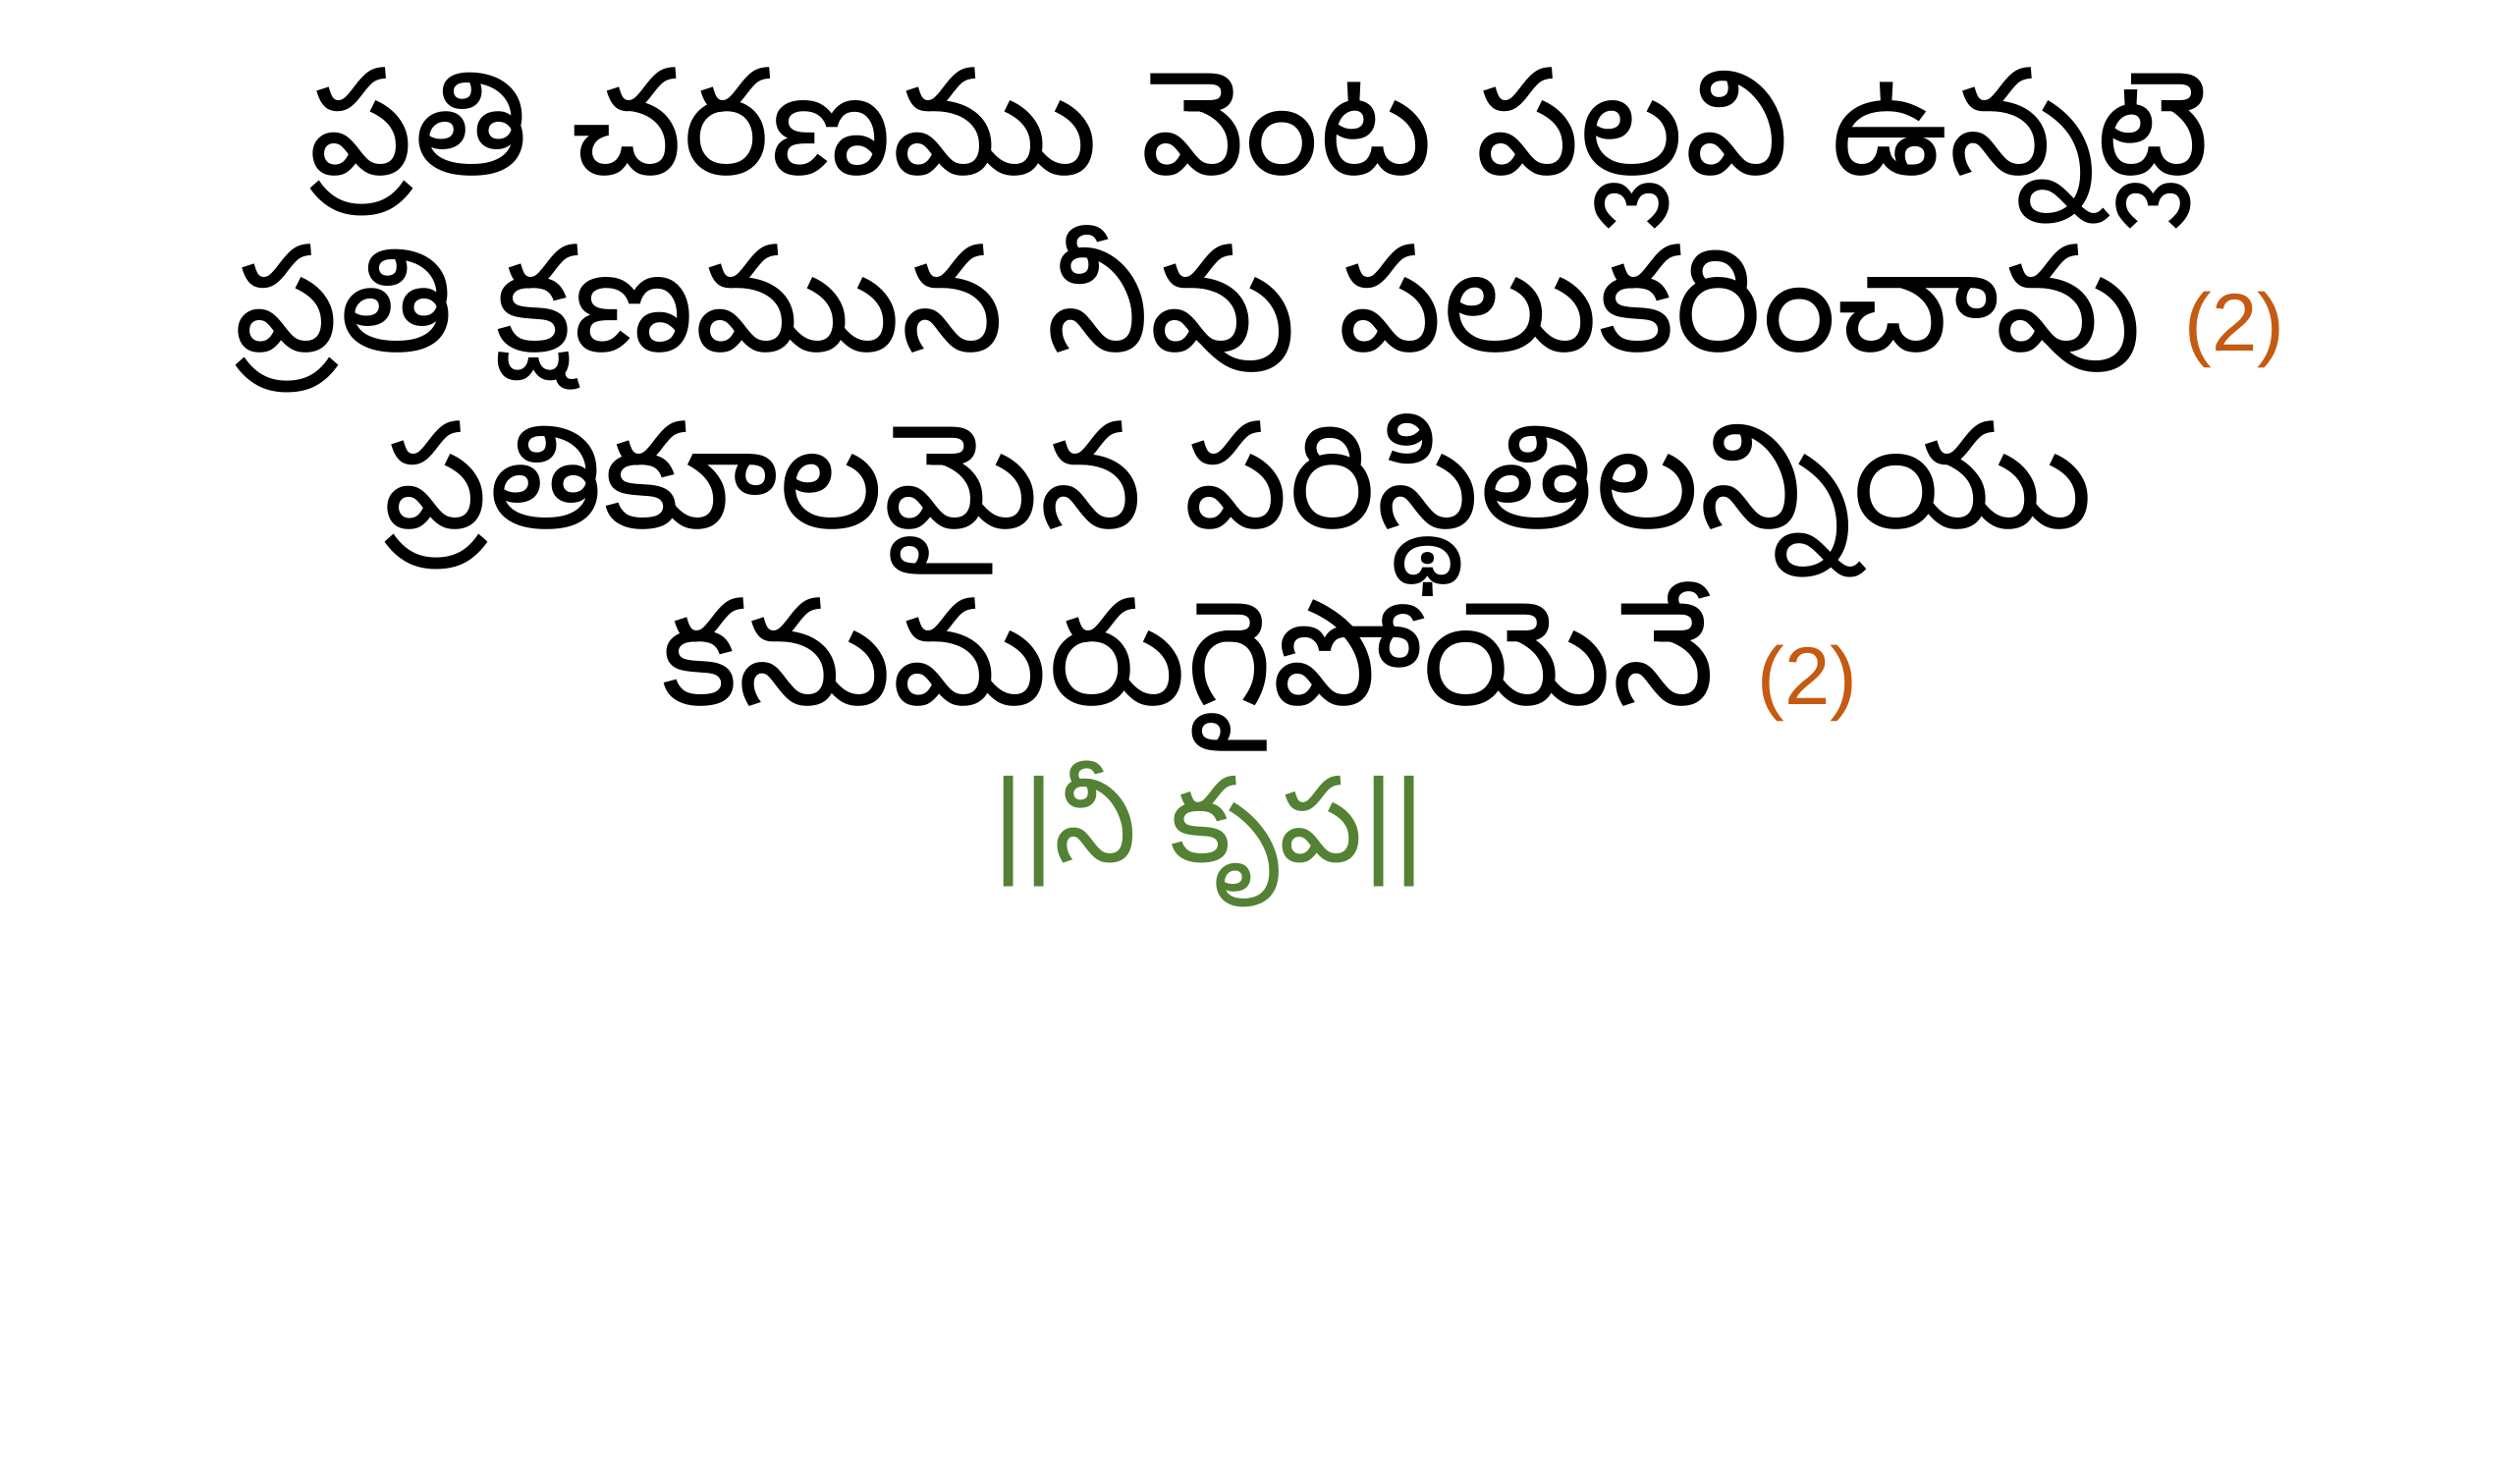

ప్రతి చరణము వెంట పల్లవి ఉన్నట్లె
ప్రతి క్షణమున నీవు పలుకరించావు (2)
ప్రతికూలమైన పరిస్థితిలన్నియు
కనుమరుగైపోయెనే (2)
||నీ కృప||